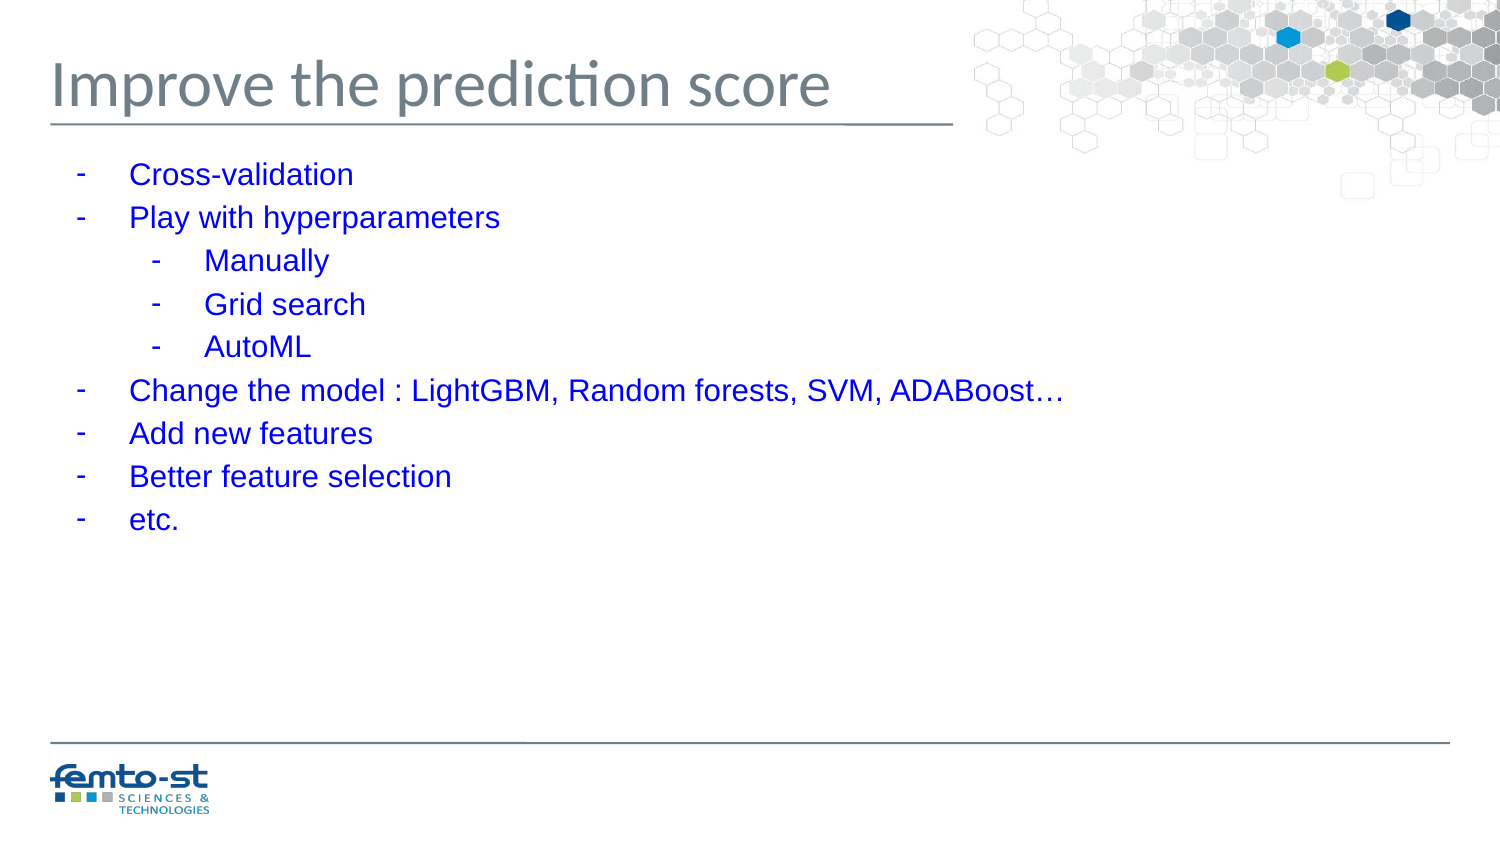

Improve the prediction score
Cross-validation
Play with hyperparameters
Manually
Grid search
AutoML
Change the model : LightGBM, Random forests, SVM, ADABoost…
Add new features
Better feature selection
etc.